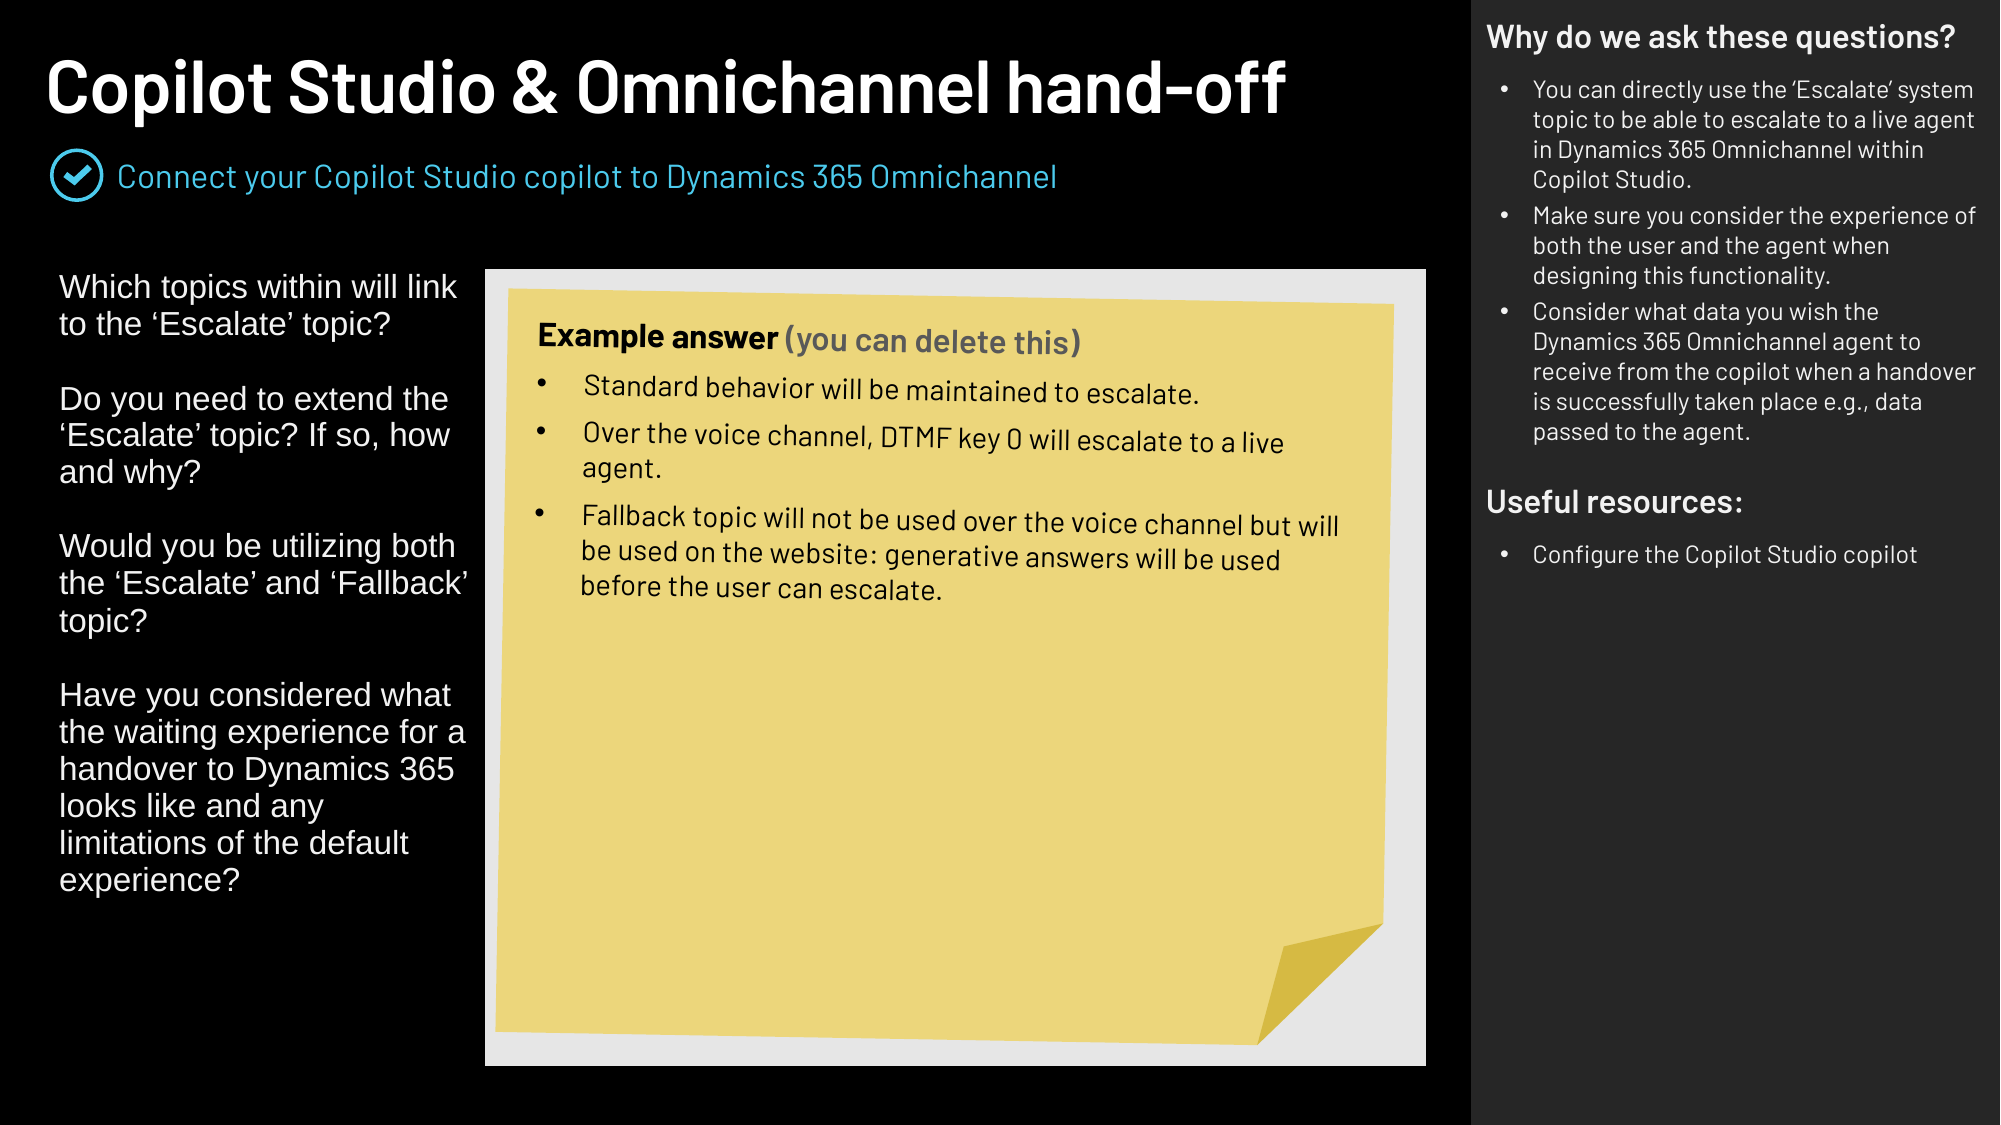

Why do we ask these questions?
You can directly use the ‘Escalate’ system topic to be able to escalate to a live agent in Dynamics 365 Omnichannel within Copilot Studio.
Make sure you consider the experience of both the user and the agent when designing this functionality.
Consider what data you wish the Dynamics 365 Omnichannel agent to receive from the copilot when a handover is successfully taken place e.g., data passed to the agent.

Useful resources:
Configure the Copilot Studio copilot
Copilot Studio & Omnichannel hand-off
Connect your Copilot Studio copilot to Dynamics 365 Omnichannel
| Which topics within will link to the ‘Escalate’ topic? Do you need to extend the ‘Escalate’ topic? If so, how and why? Would you be utilizing both the ‘Escalate’ and ‘Fallback’ topic? Have you considered what the waiting experience for a handover to Dynamics 365 looks like and any limitations of the default experience? |  |
| --- | --- |
Example answer (you can delete this)
Standard behavior will be maintained to escalate.
Over the voice channel, DTMF key 0 will escalate to a live agent.
Fallback topic will not be used over the voice channel but will be used on the website: generative answers will be used before the user can escalate.